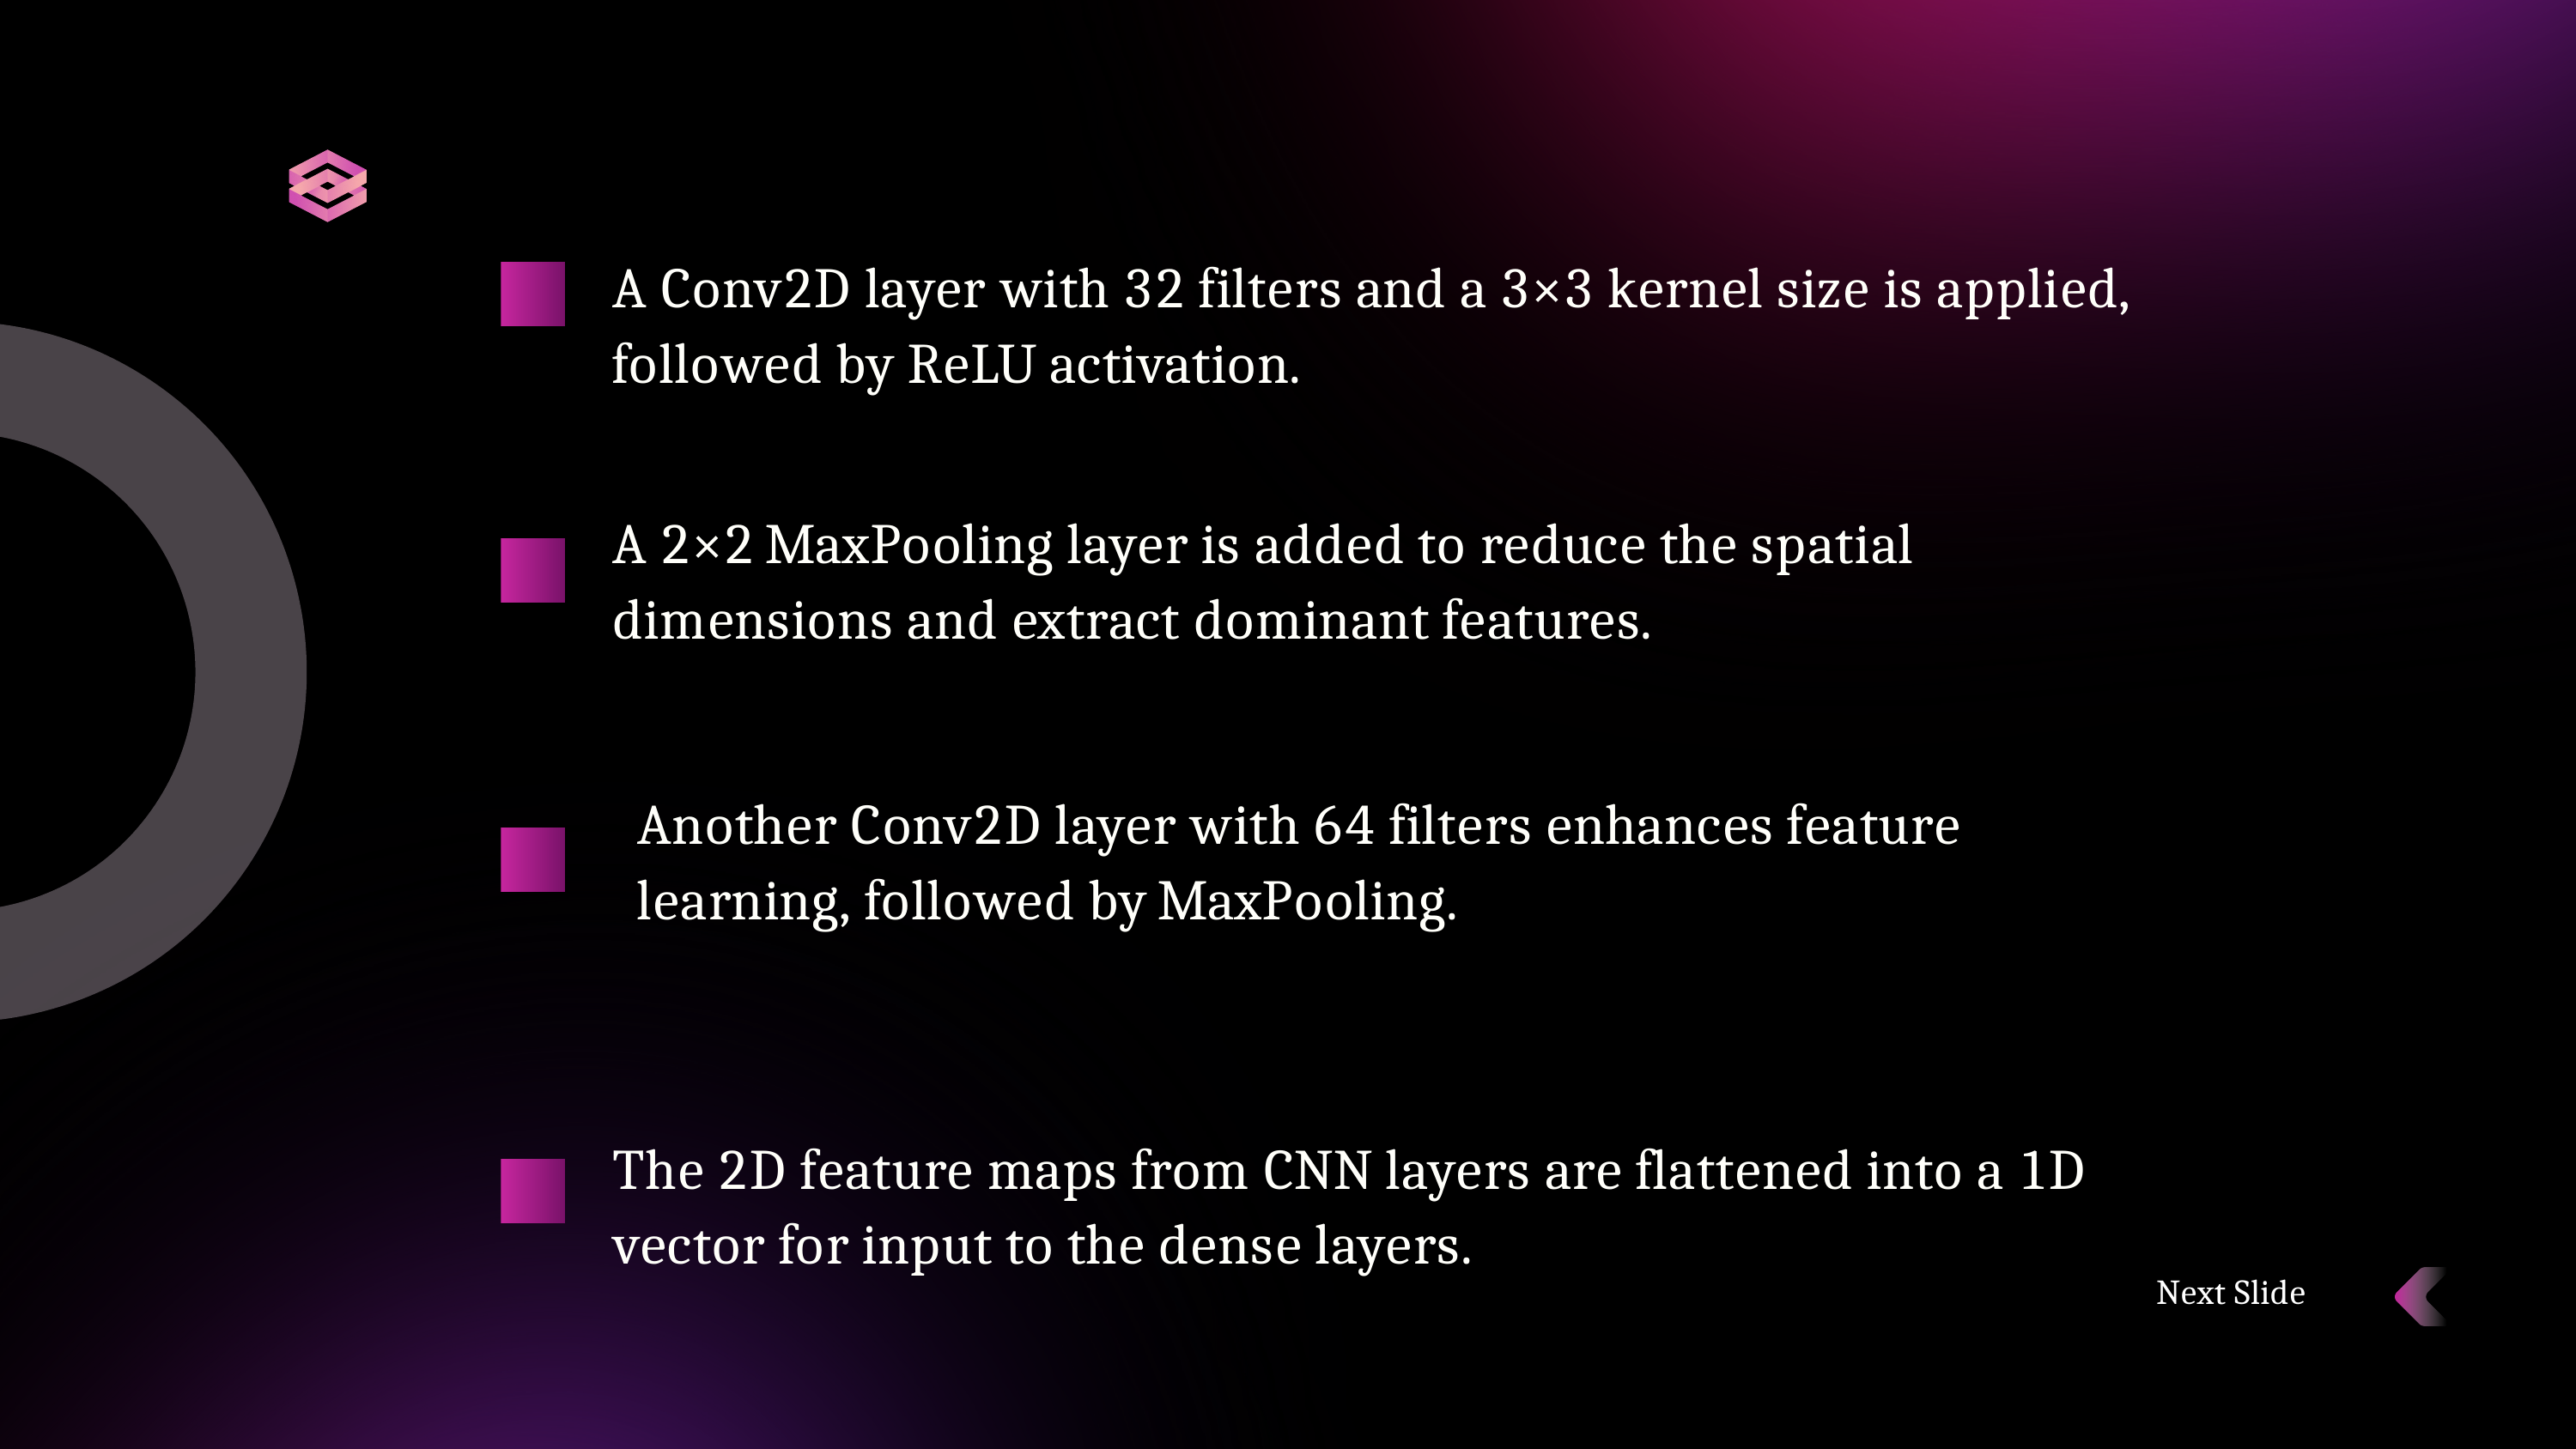

A Conv2D layer with 32 filters and a 3×3 kernel size is applied, followed by ReLU activation.

A 2×2 MaxPooling layer is added to reduce the spatial dimensions and extract dominant features.

Another Conv2D layer with 64 filters enhances feature learning, followed by MaxPooling.

The 2D feature maps from CNN layers are flattened into a 1D vector for input to the dense layers.

Next Slide